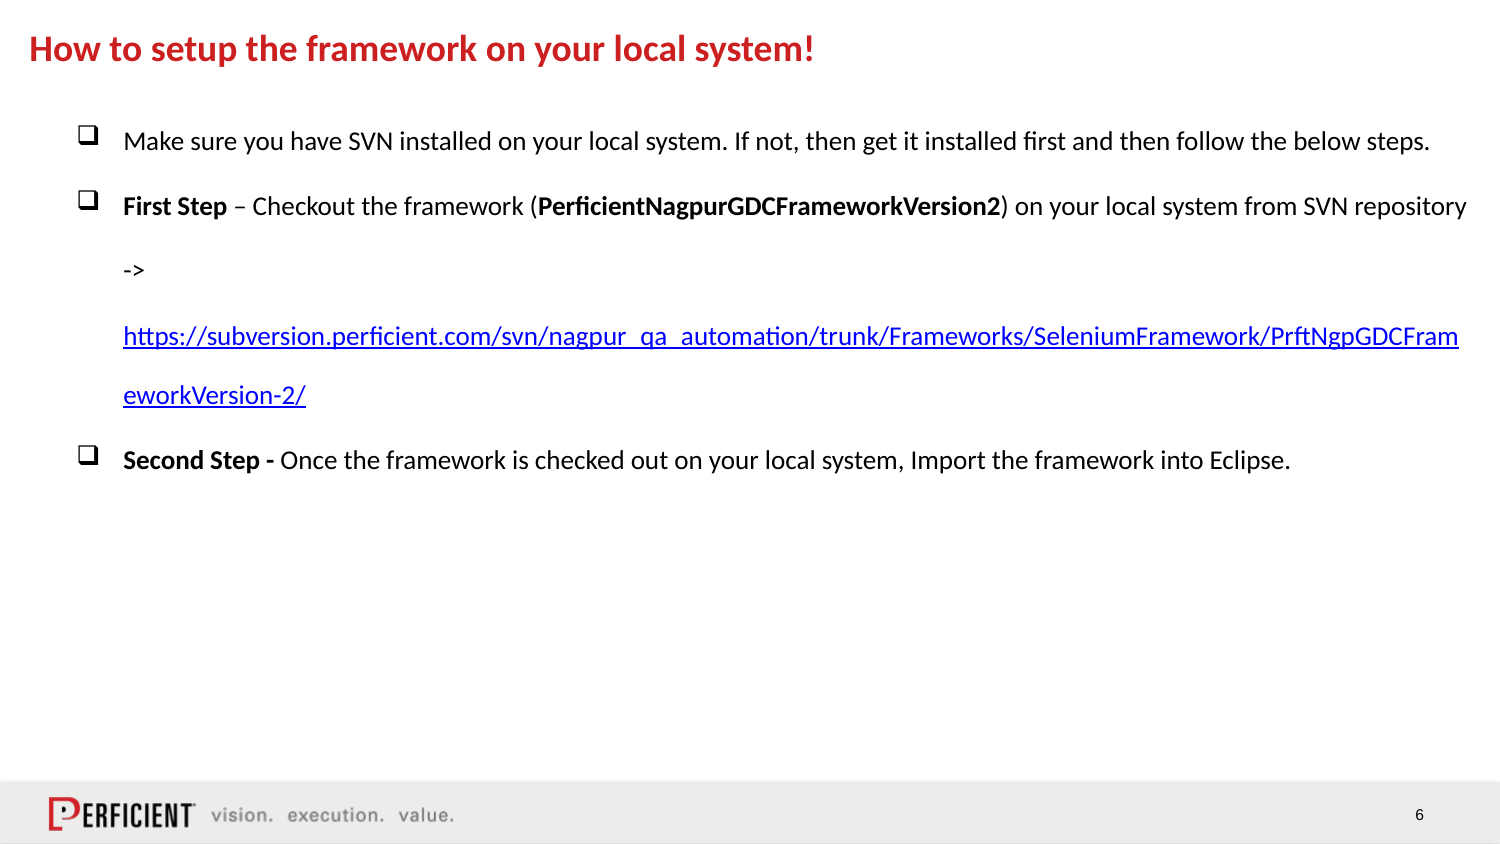

How to setup the framework on your local system!

Make sure you have SVN installed on your local system. If not, then get it installed first and then follow the below steps.
First Step – Checkout the framework (PerficientNagpurGDCFrameworkVersion2) on your local system from SVN repository -> https://subversion.perficient.com/svn/nagpur_qa_automation/trunk/Frameworks/SeleniumFramework/PrftNgpGDCFrameworkVersion-2/
Second Step - Once the framework is checked out on your local system, Import the framework into Eclipse.